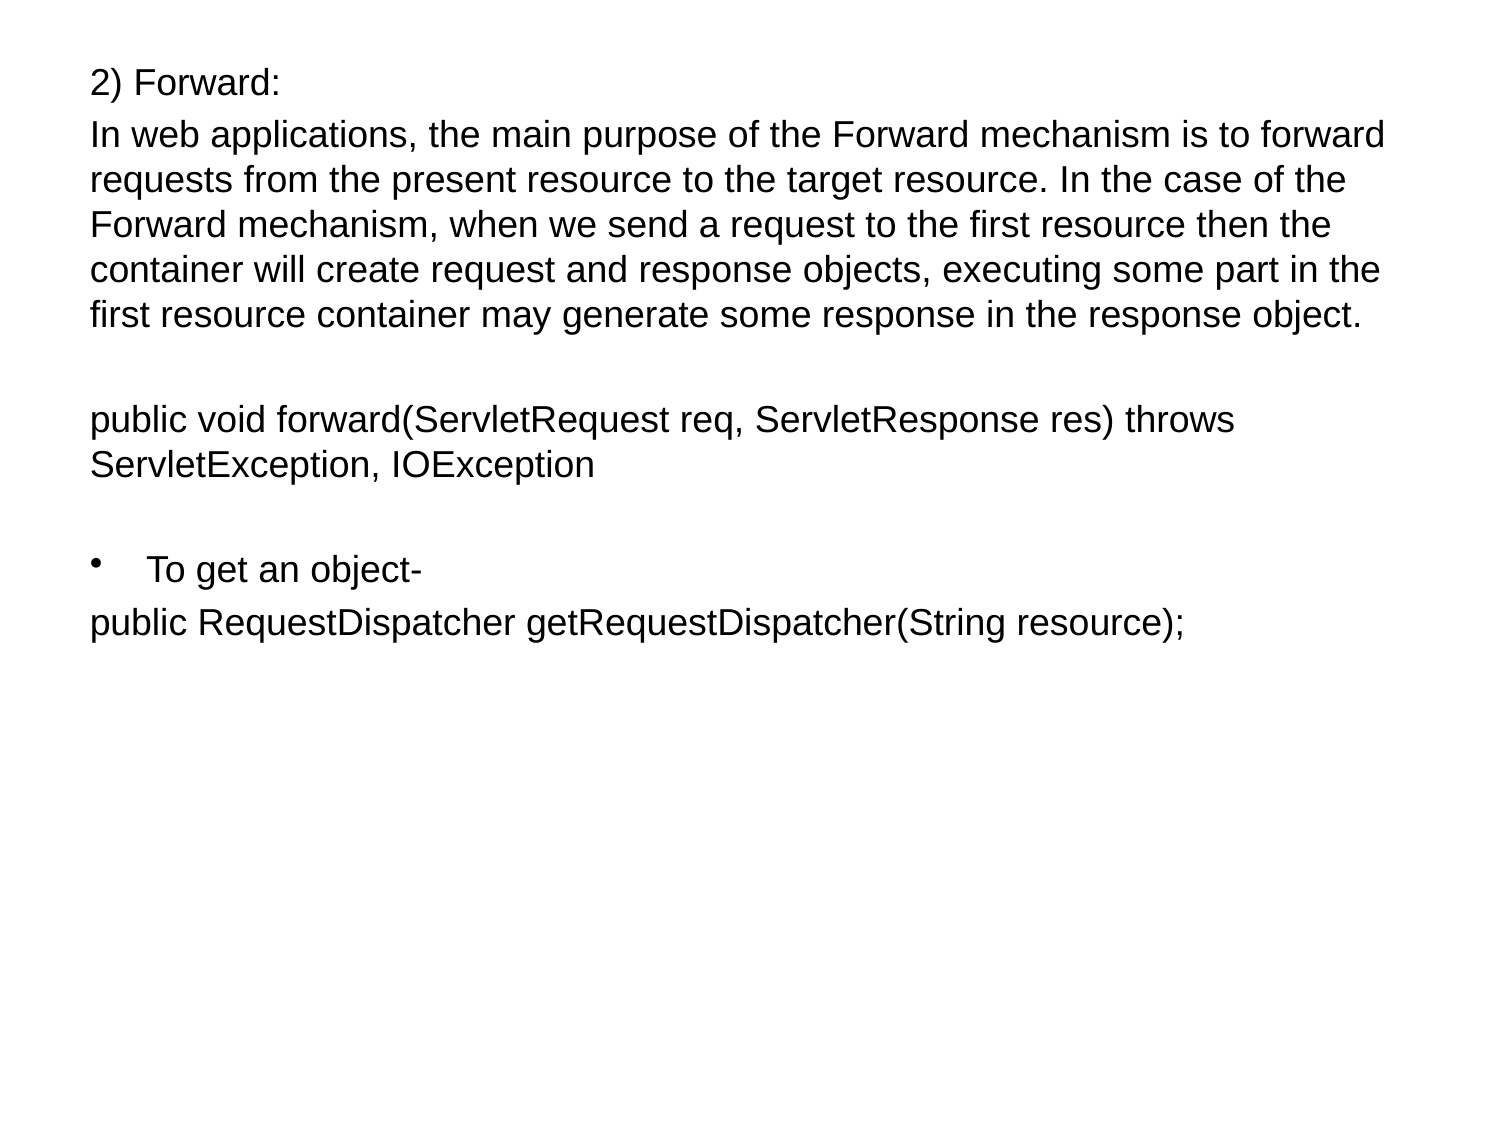

2) Forward:
In web applications, the main purpose of the Forward mechanism is to forward requests from the present resource to the target resource. In the case of the Forward mechanism, when we send a request to the first resource then the container will create request and response objects, executing some part in the first resource container may generate some response in the response object.

public void forward(ServletRequest req, ServletResponse res) throws ServletException, IOException

To get an object-
public RequestDispatcher getRequestDispatcher(String resource);